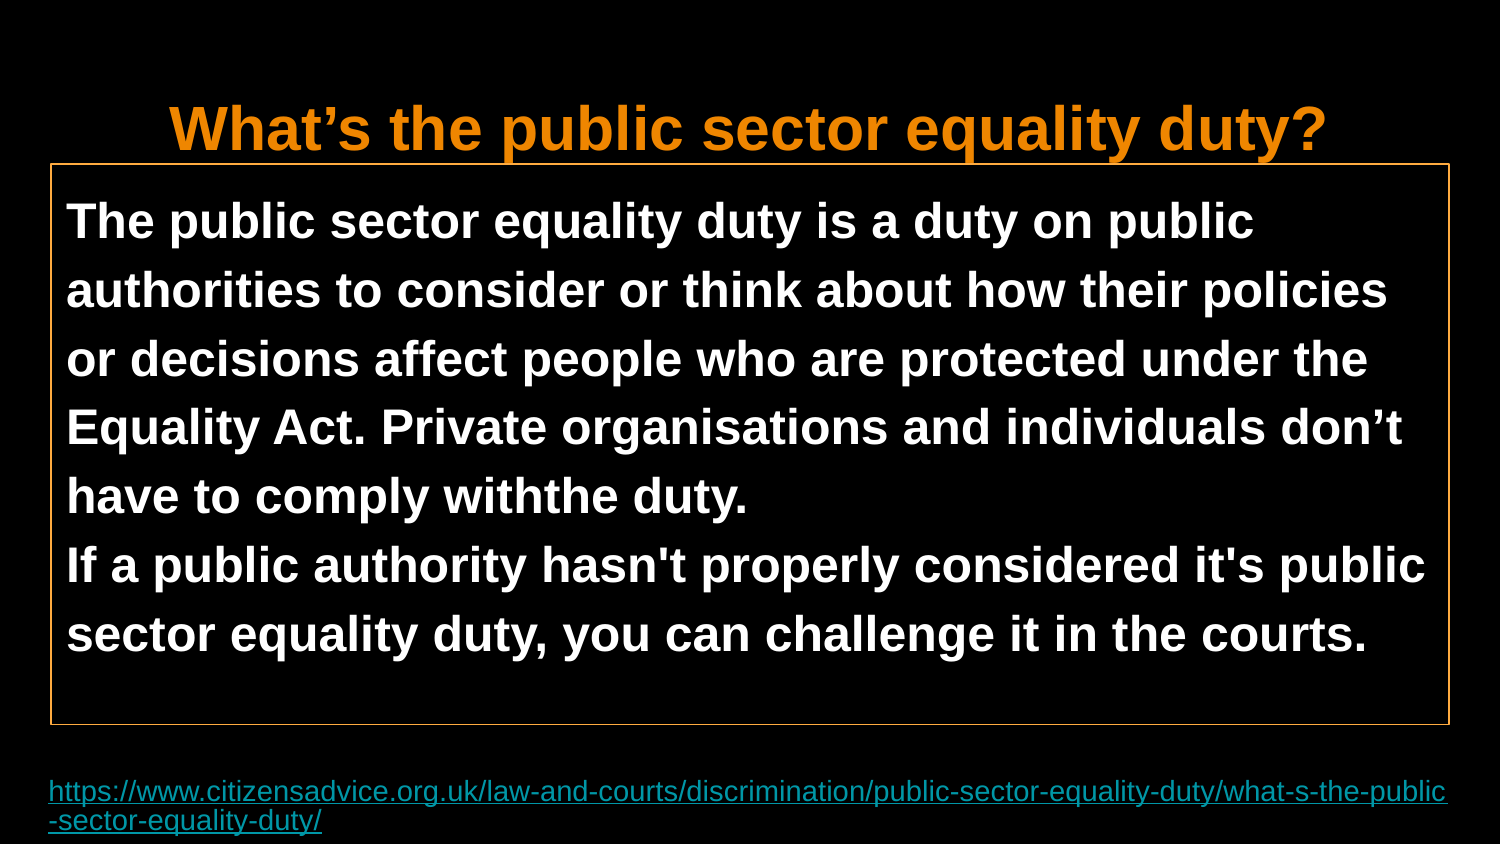

# What’s the public sector equality duty?
The public sector equality duty is a duty on public authorities to consider or think about how their policies or decisions affect people who are protected under the Equality Act. Private organisations and individuals don’t have to comply withthe duty.
If a public authority hasn't properly considered it's public sector equality duty, you can challenge it in the courts.
https://www.citizensadvice.org.uk/law-and-courts/discrimination/public-sector-equality-duty/what-s-the-public-sector-equality-duty/